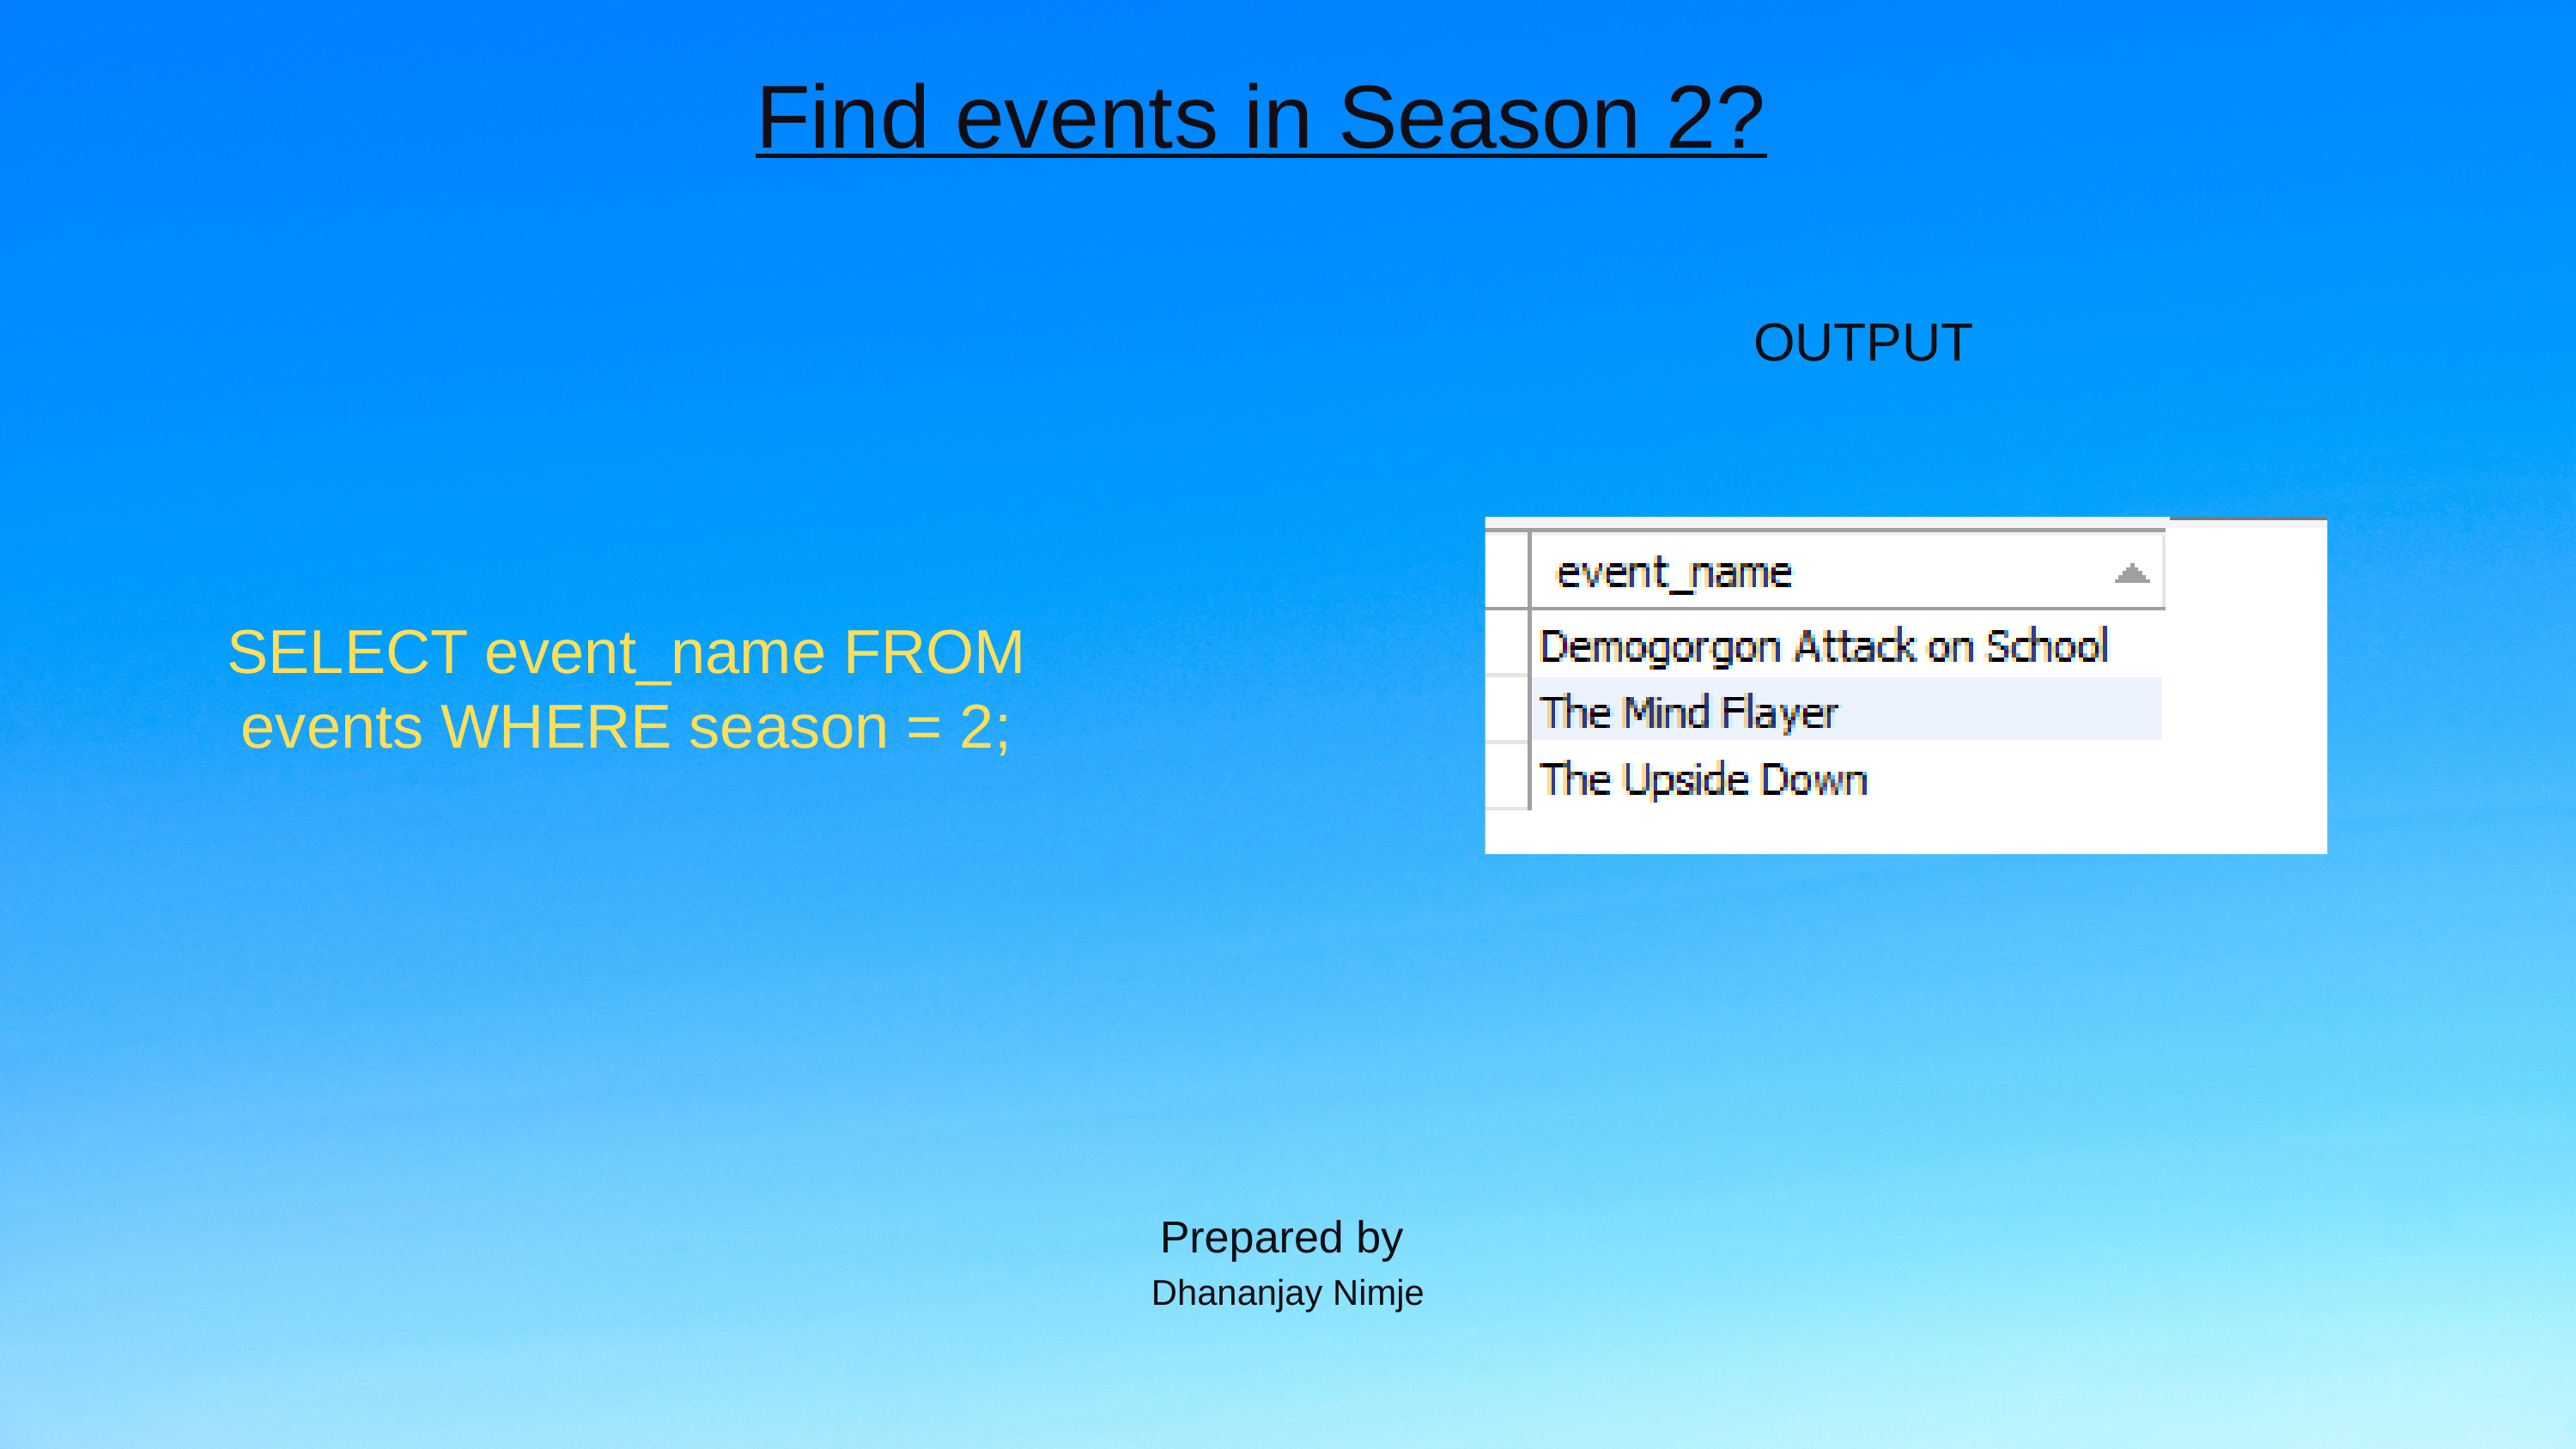

Find events in Season 2?

OUTPUT

SELECT event_name FROM events WHERE season = 2;
Prepared by
Dhananjay Nimje